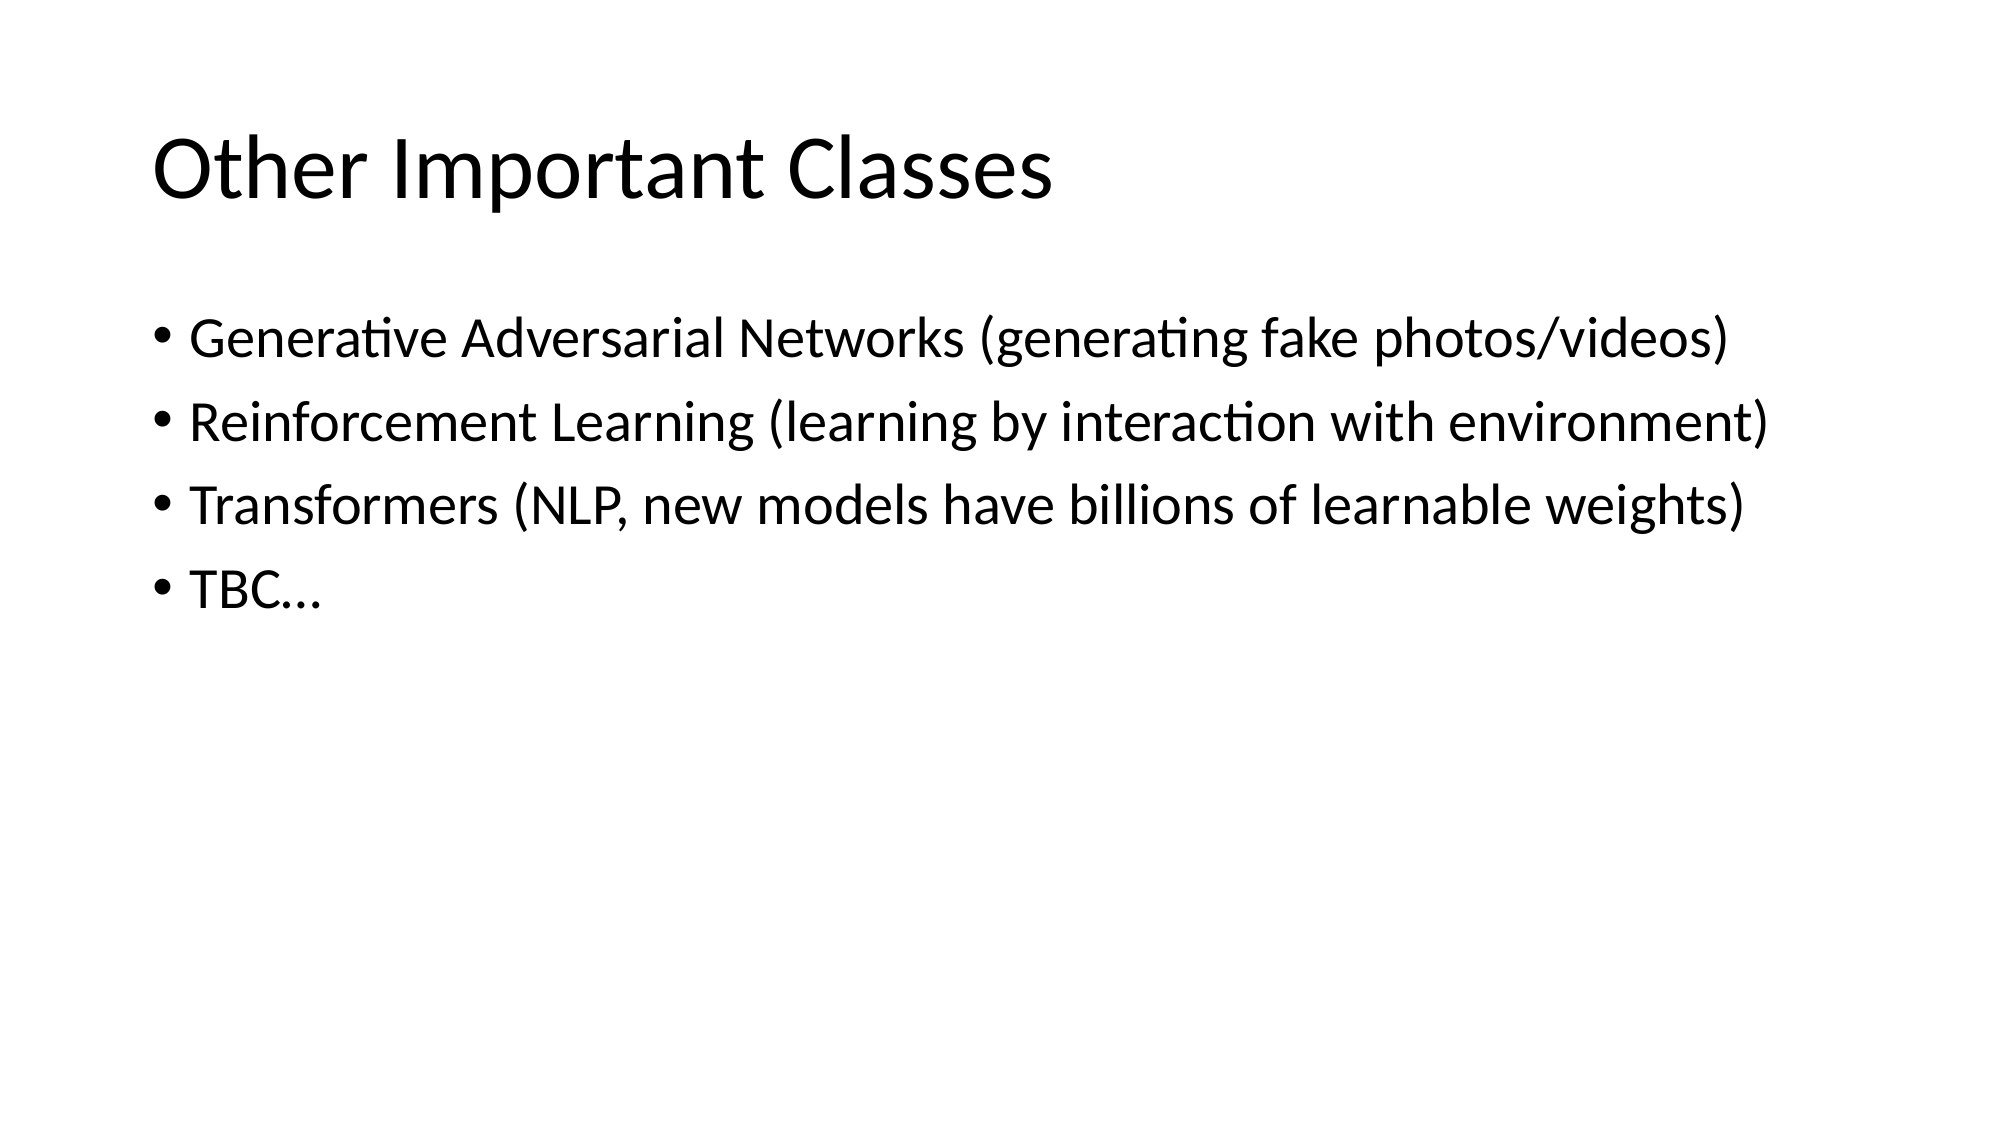

# Other Important Classes
Generative Adversarial Networks (generating fake photos/videos)
Reinforcement Learning (learning by interaction with environment)
Transformers (NLP, new models have billions of learnable weights)
TBC…